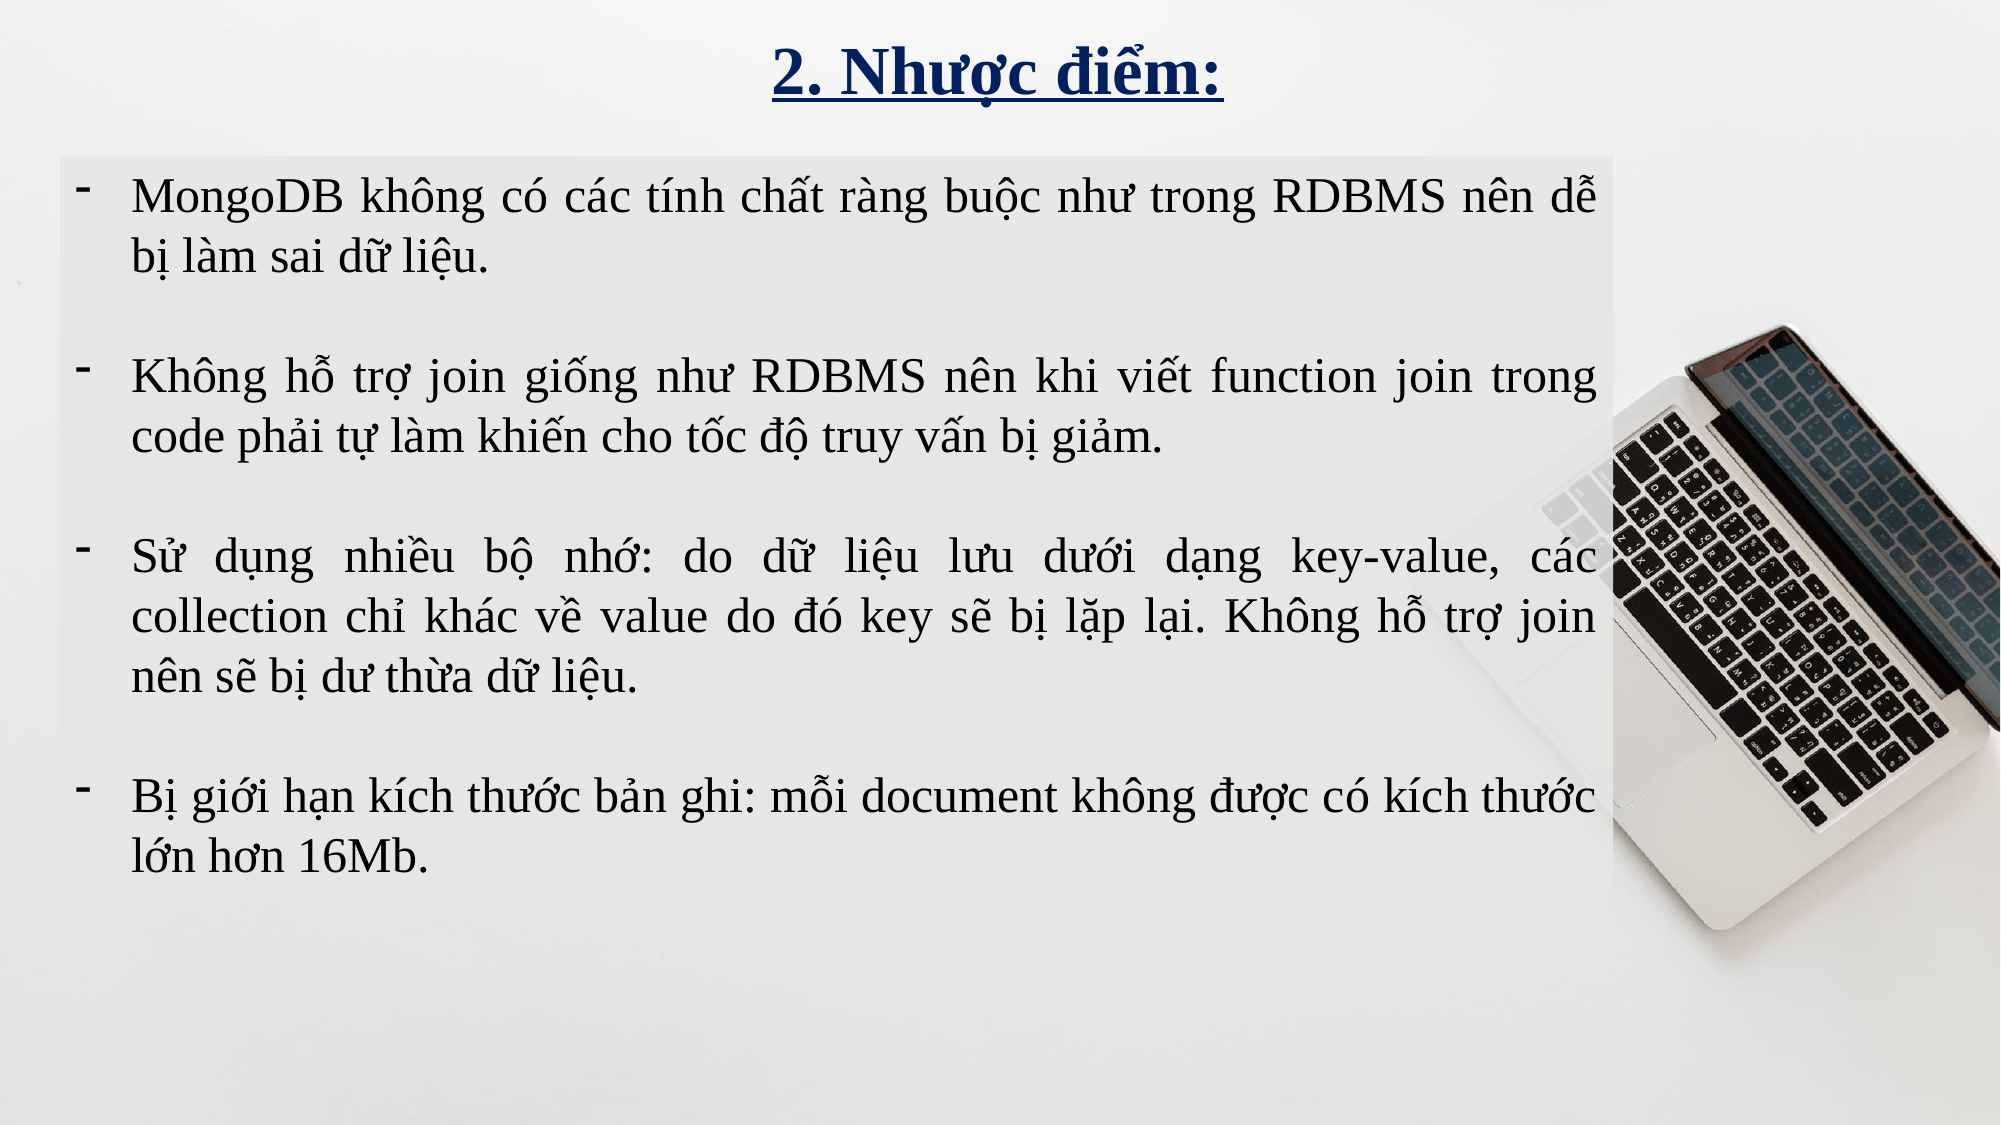

2. Nhược điểm:
MongoDB không có các tính chất ràng buộc như trong RDBMS nên dễ bị làm sai dữ liệu.

Không hỗ trợ join giống như RDBMS nên khi viết function join trong code phải tự làm khiến cho tốc độ truy vấn bị giảm.

Sử dụng nhiều bộ nhớ: do dữ liệu lưu dưới dạng key-value, các collection chỉ khác về value do đó key sẽ bị lặp lại. Không hỗ trợ join nên sẽ bị dư thừa dữ liệu.

Bị giới hạn kích thước bản ghi: mỗi document không được có kích thước lớn hơn 16Mb.